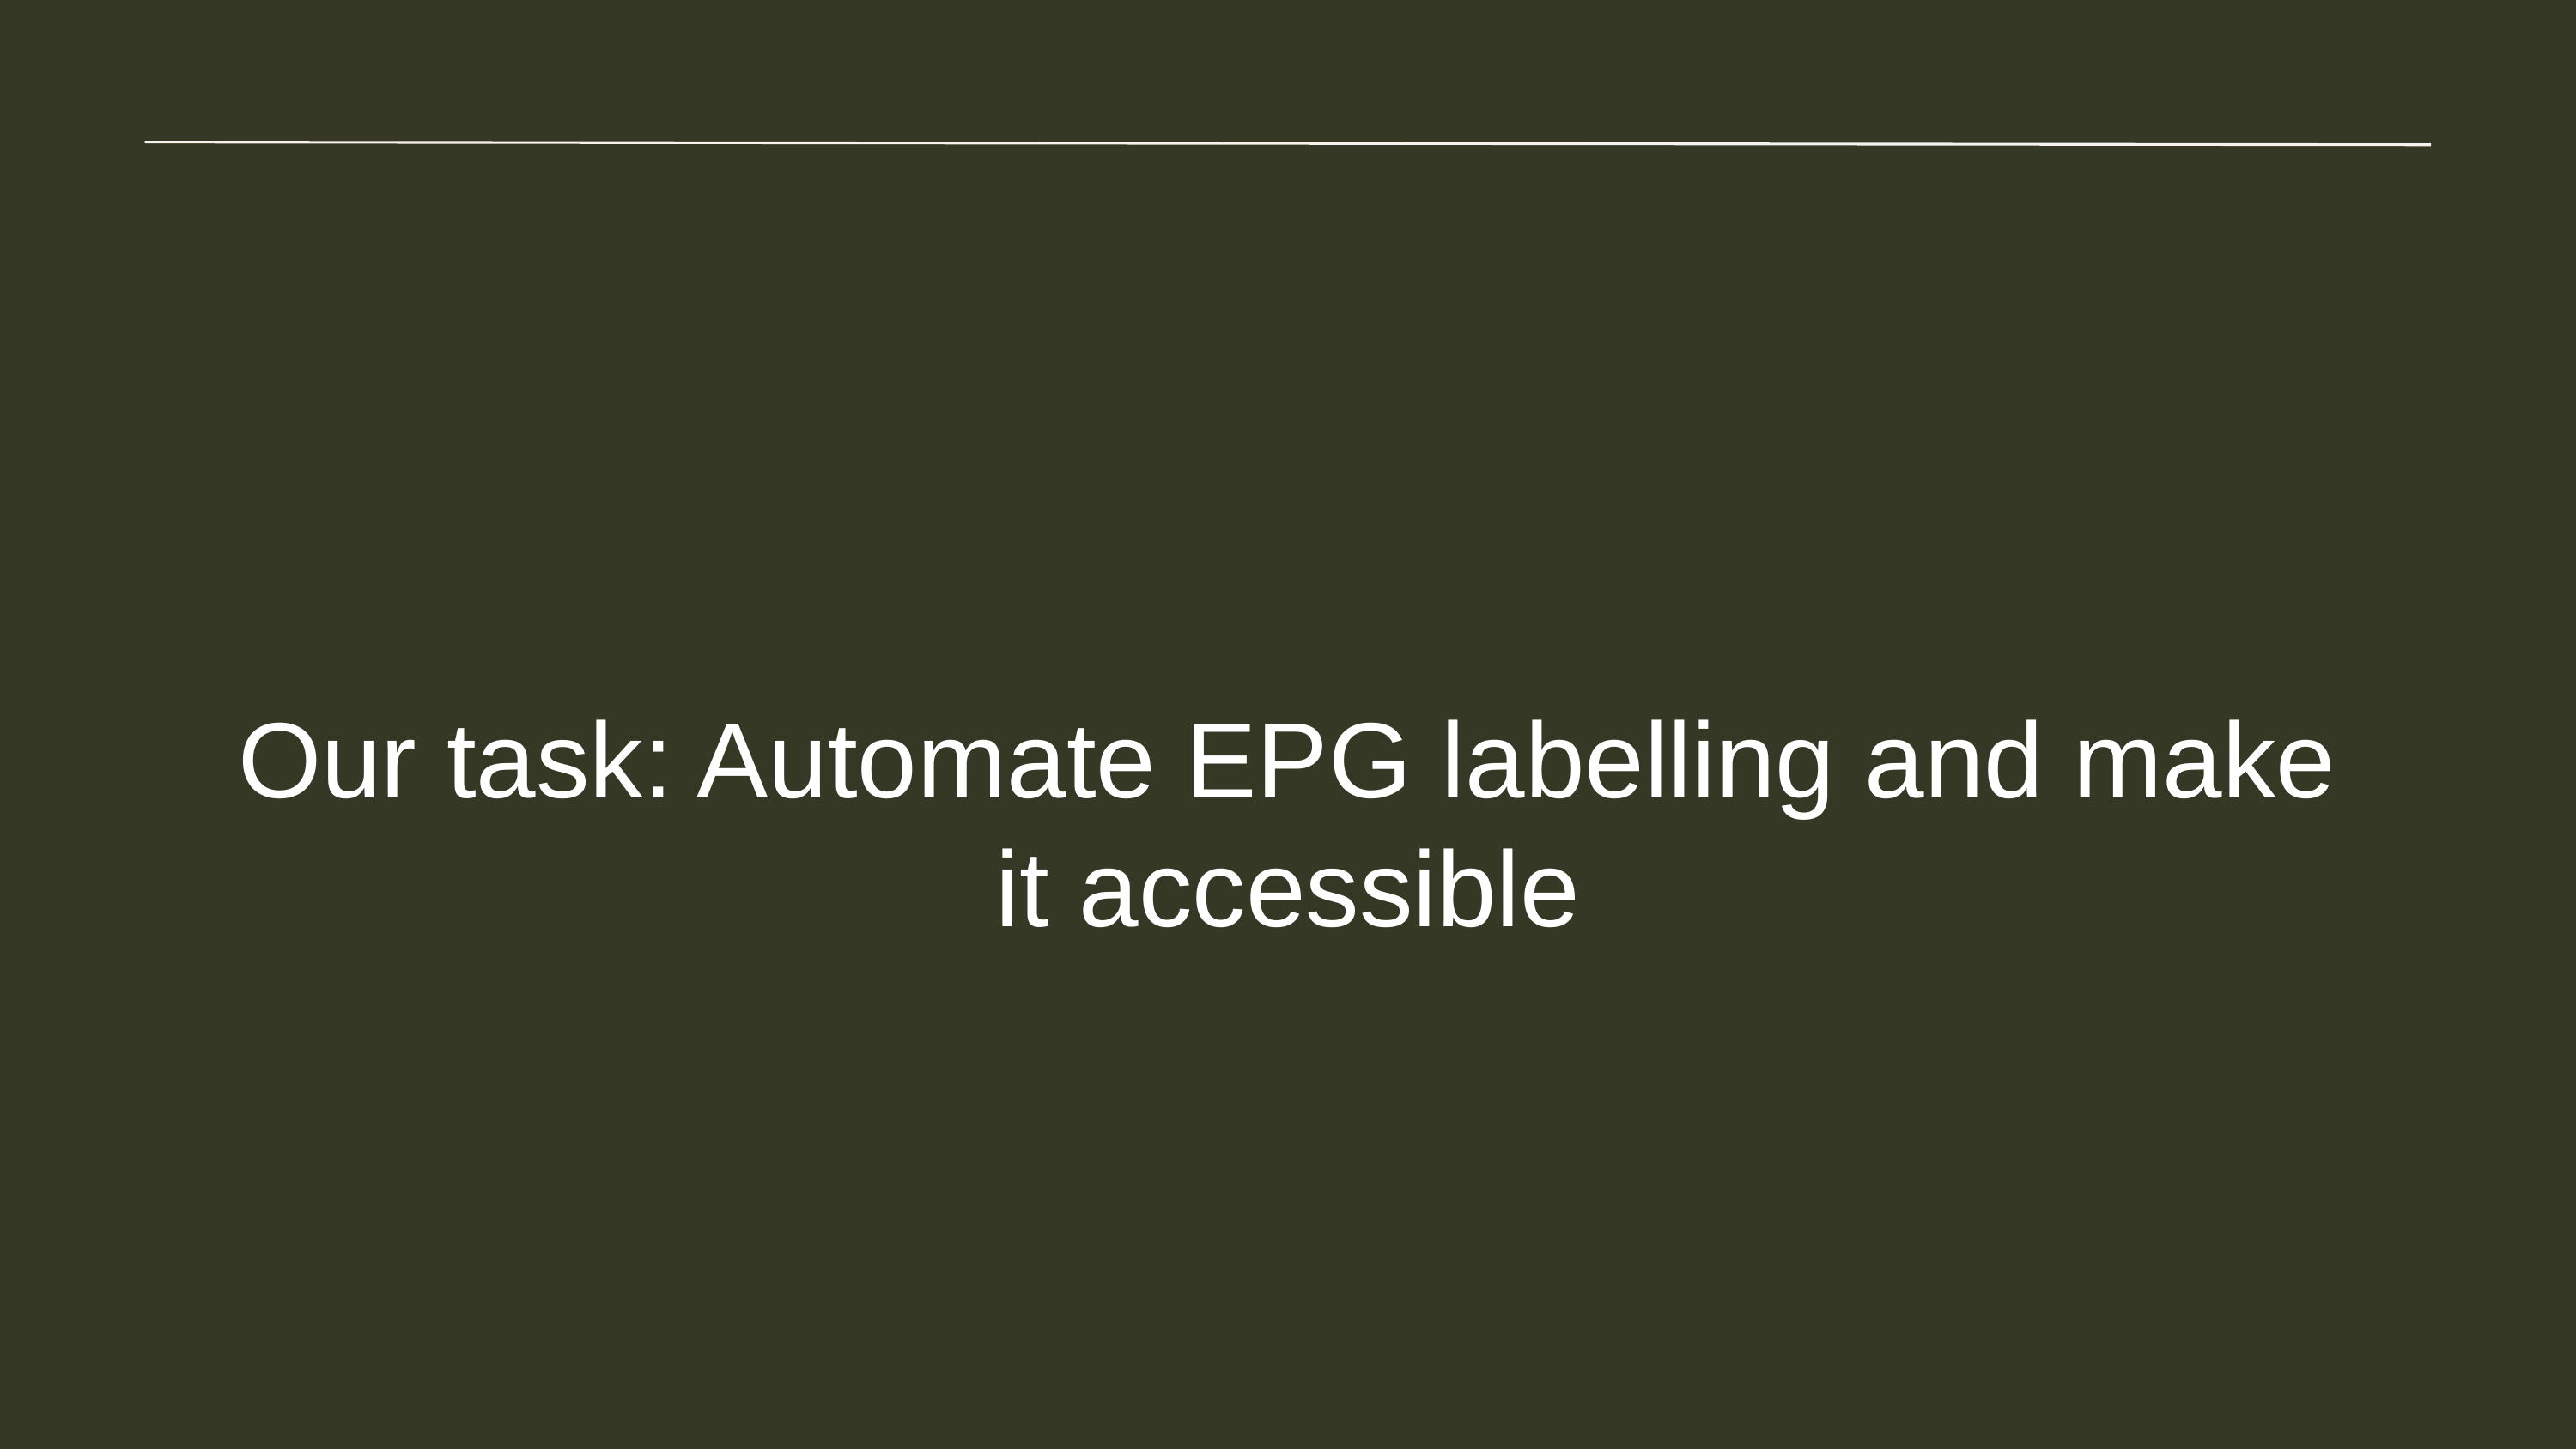

Our task: Automate EPG labelling and make it accessible